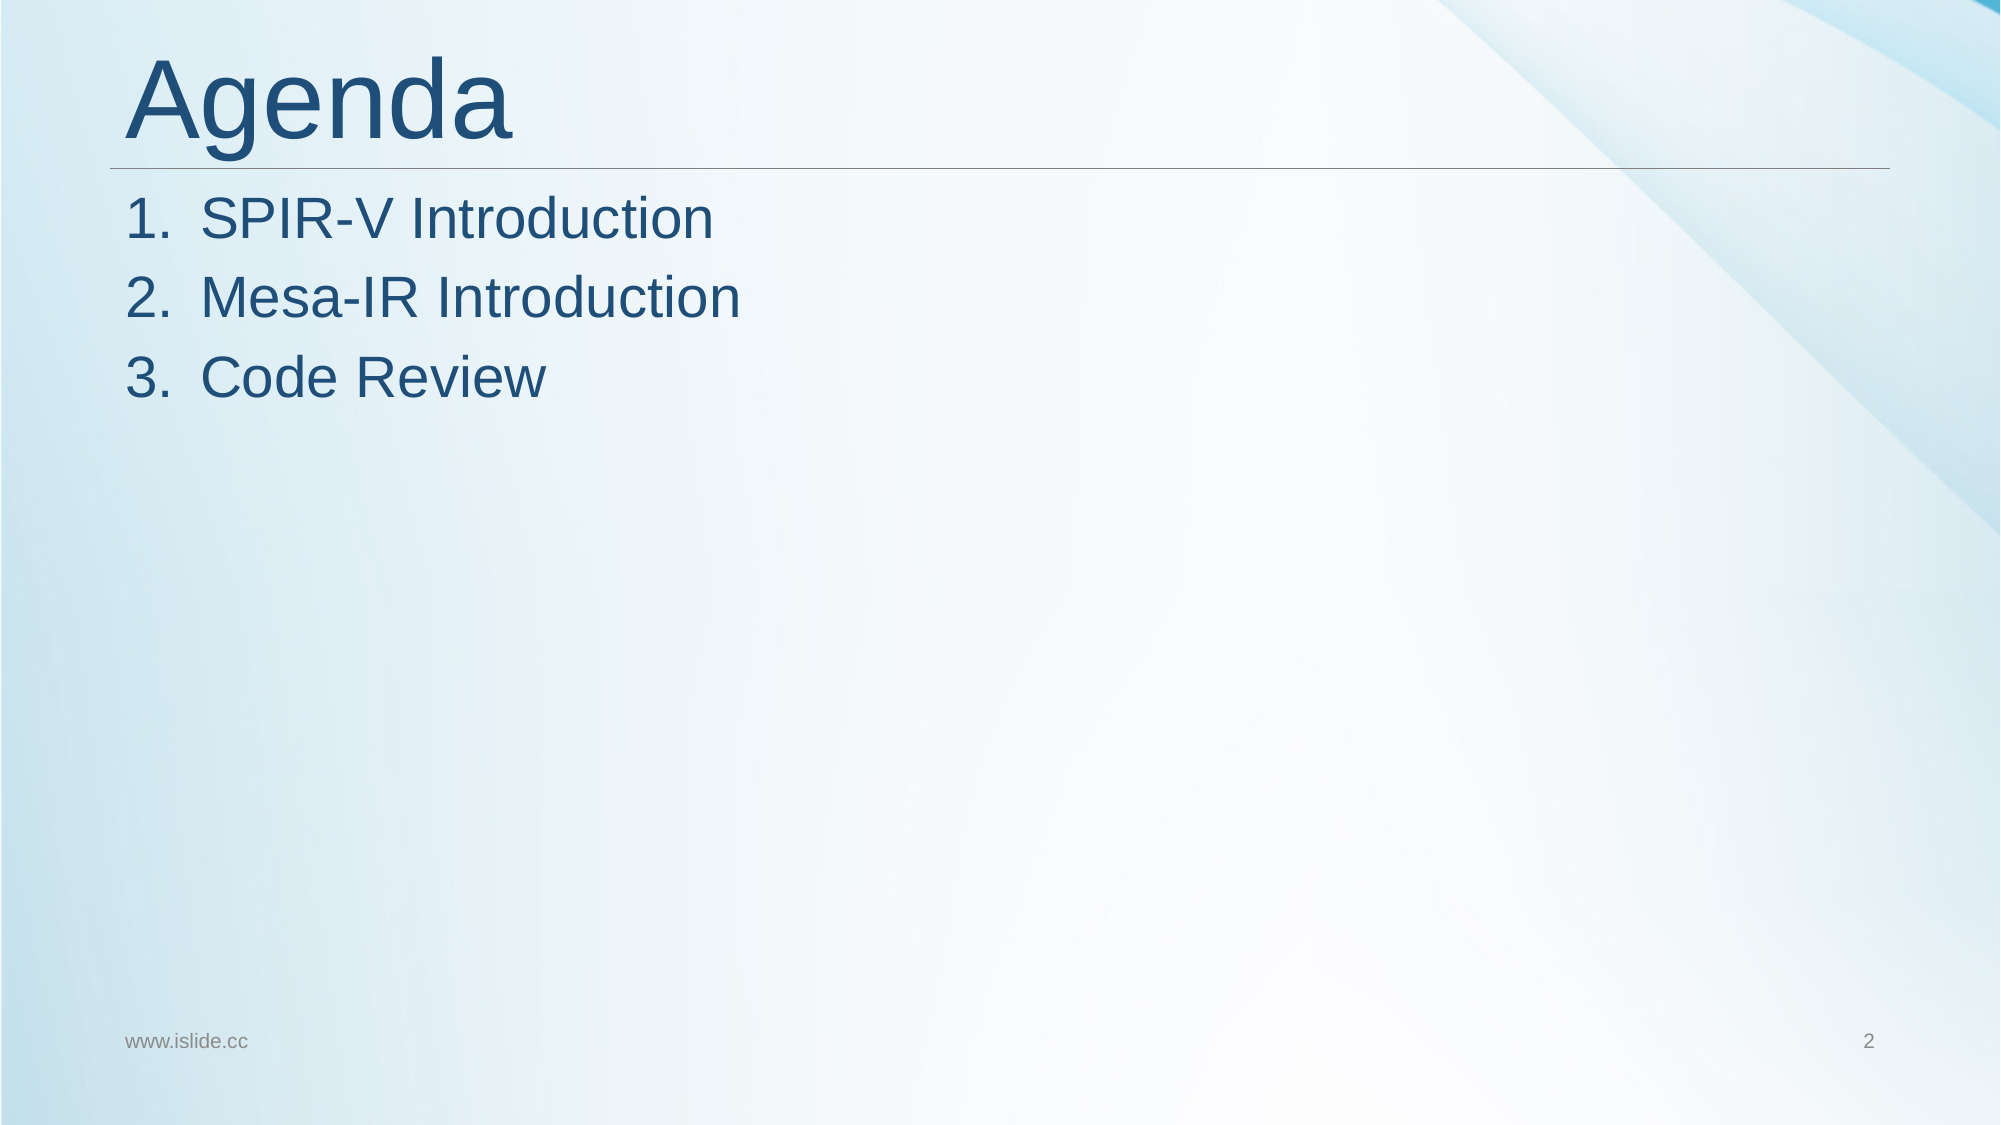

# Agenda
SPIR-V Introduction
Mesa-IR Introduction
Code Review

www.islide.cc
2